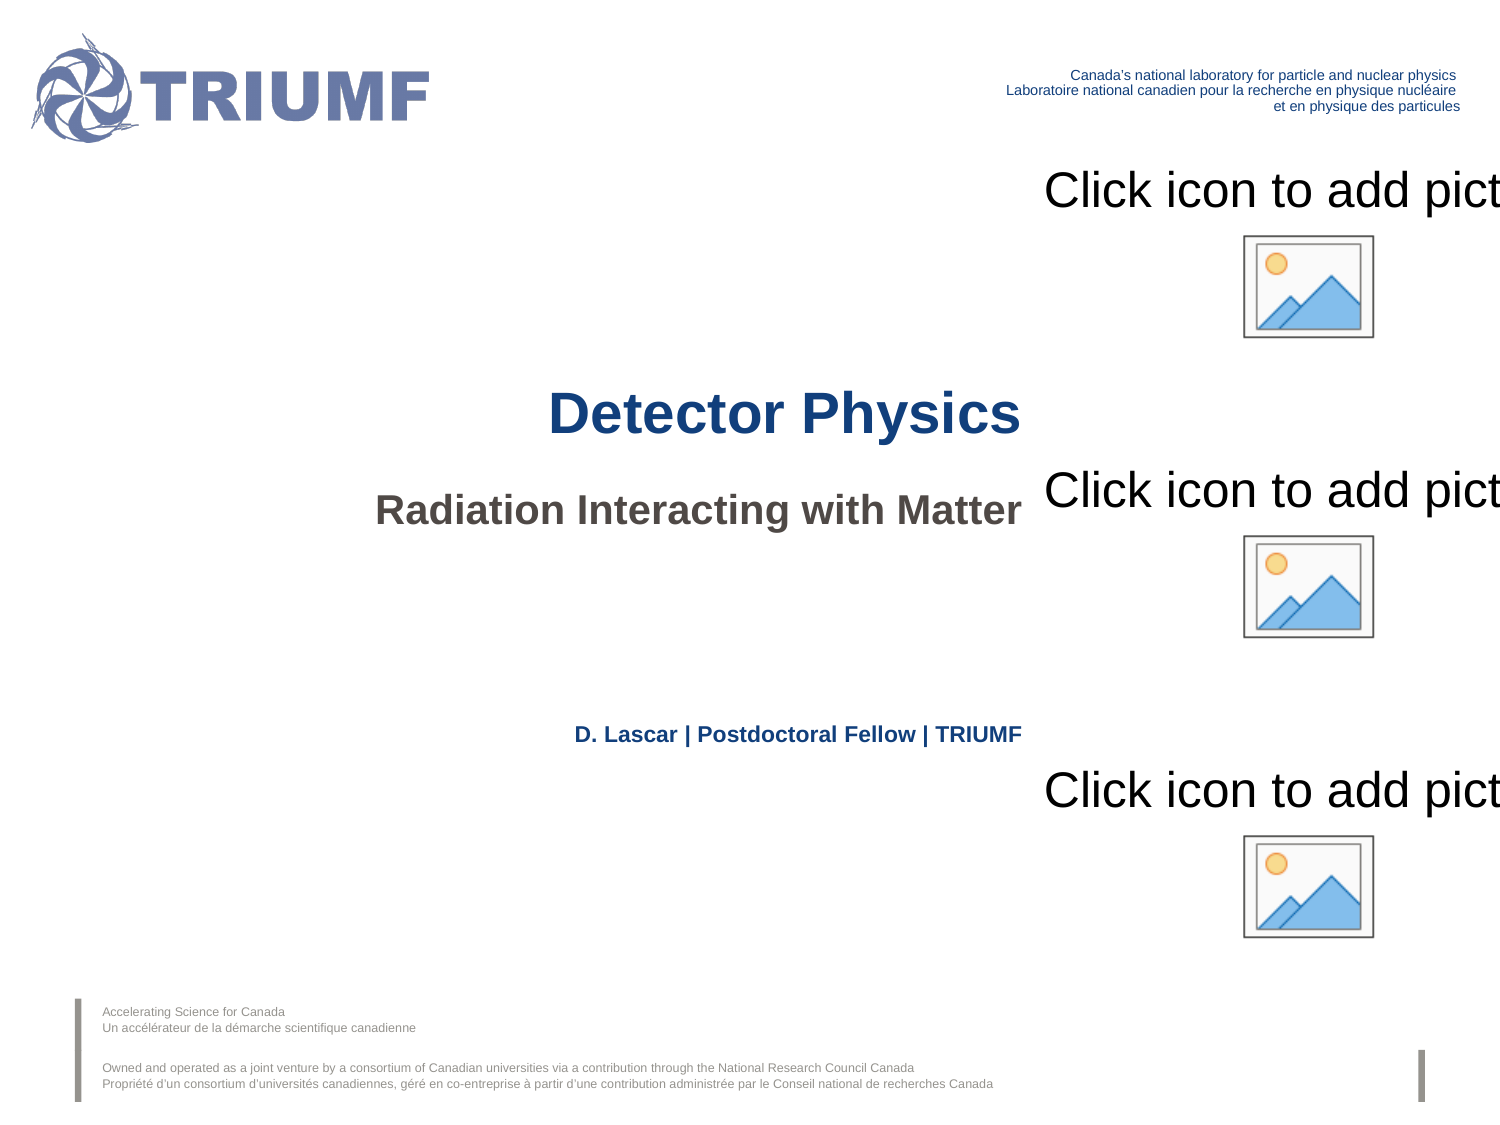

Detector Physics

Radiation Interacting with Matter

D. Lascar | Postdoctoral Fellow | TRIUMF